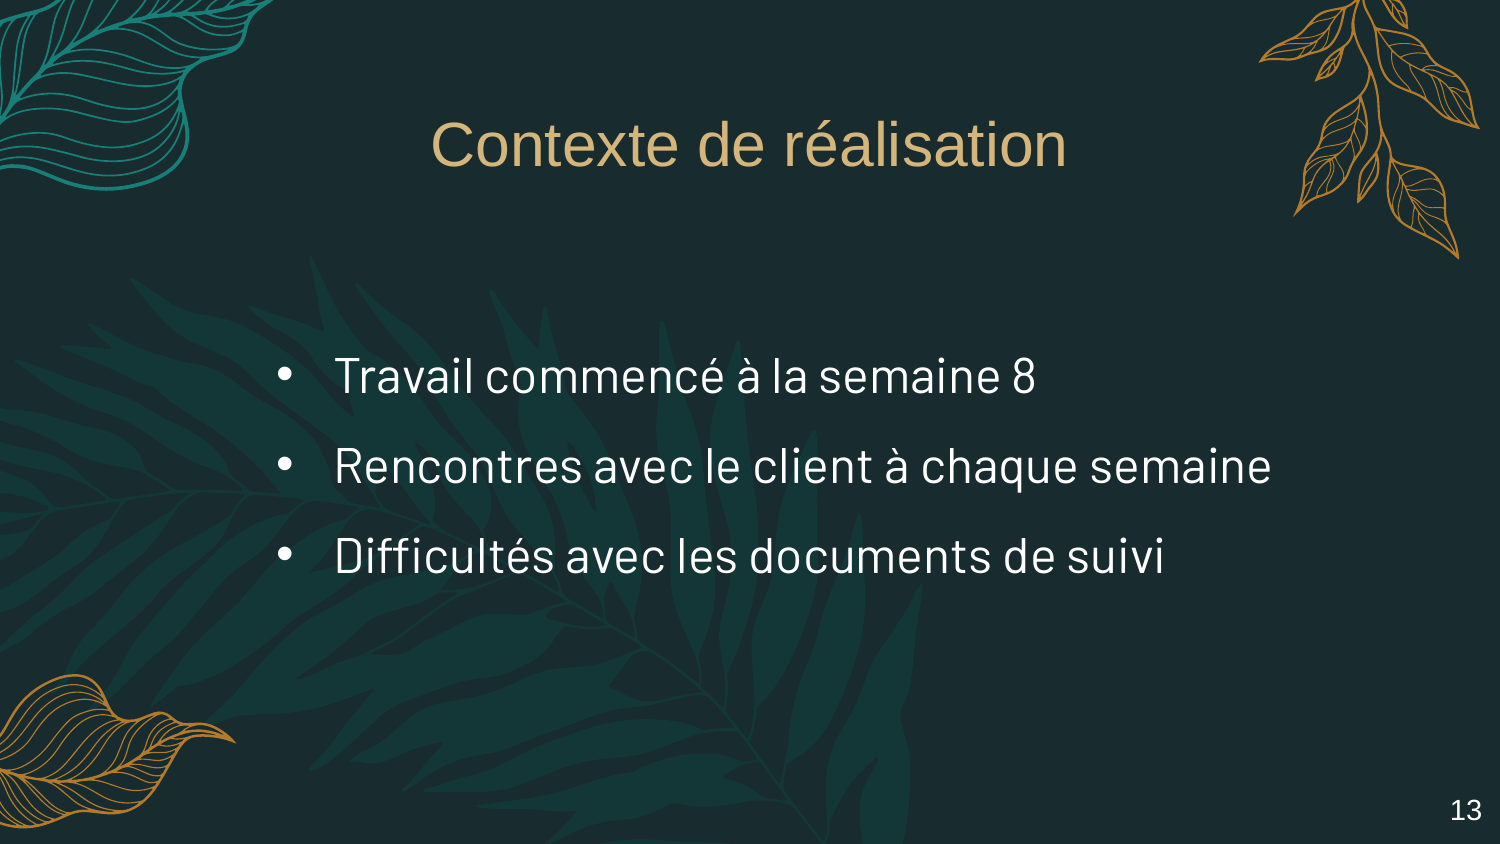

Contexte de réalisation
Travail commencé à la semaine 8
Rencontres avec le client à chaque semaine
Difficultés avec les documents de suivi
13